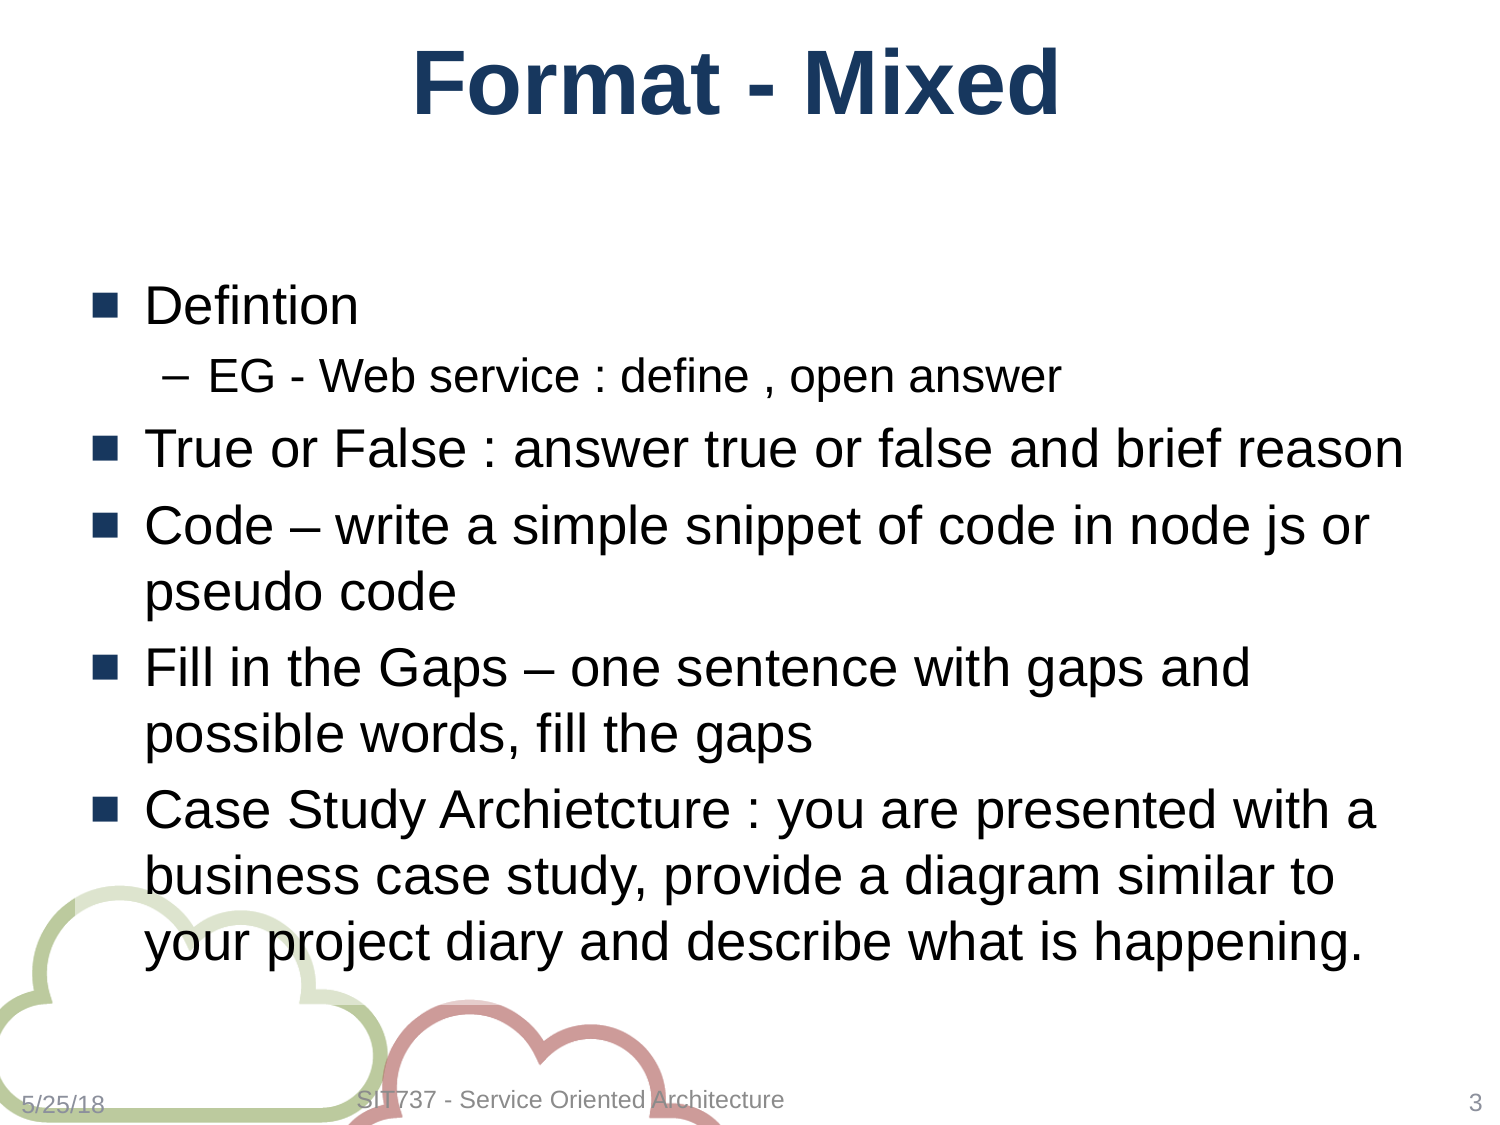

# Format - Mixed
Defintion
EG - Web service : define , open answer
True or False : answer true or false and brief reason
Code – write a simple snippet of code in node js or pseudo code
Fill in the Gaps – one sentence with gaps and possible words, fill the gaps
Case Study Archietcture : you are presented with a business case study, provide a diagram similar to your project diary and describe what is happening.

3
5/25/18
SIT737 - Service Oriented Architecture